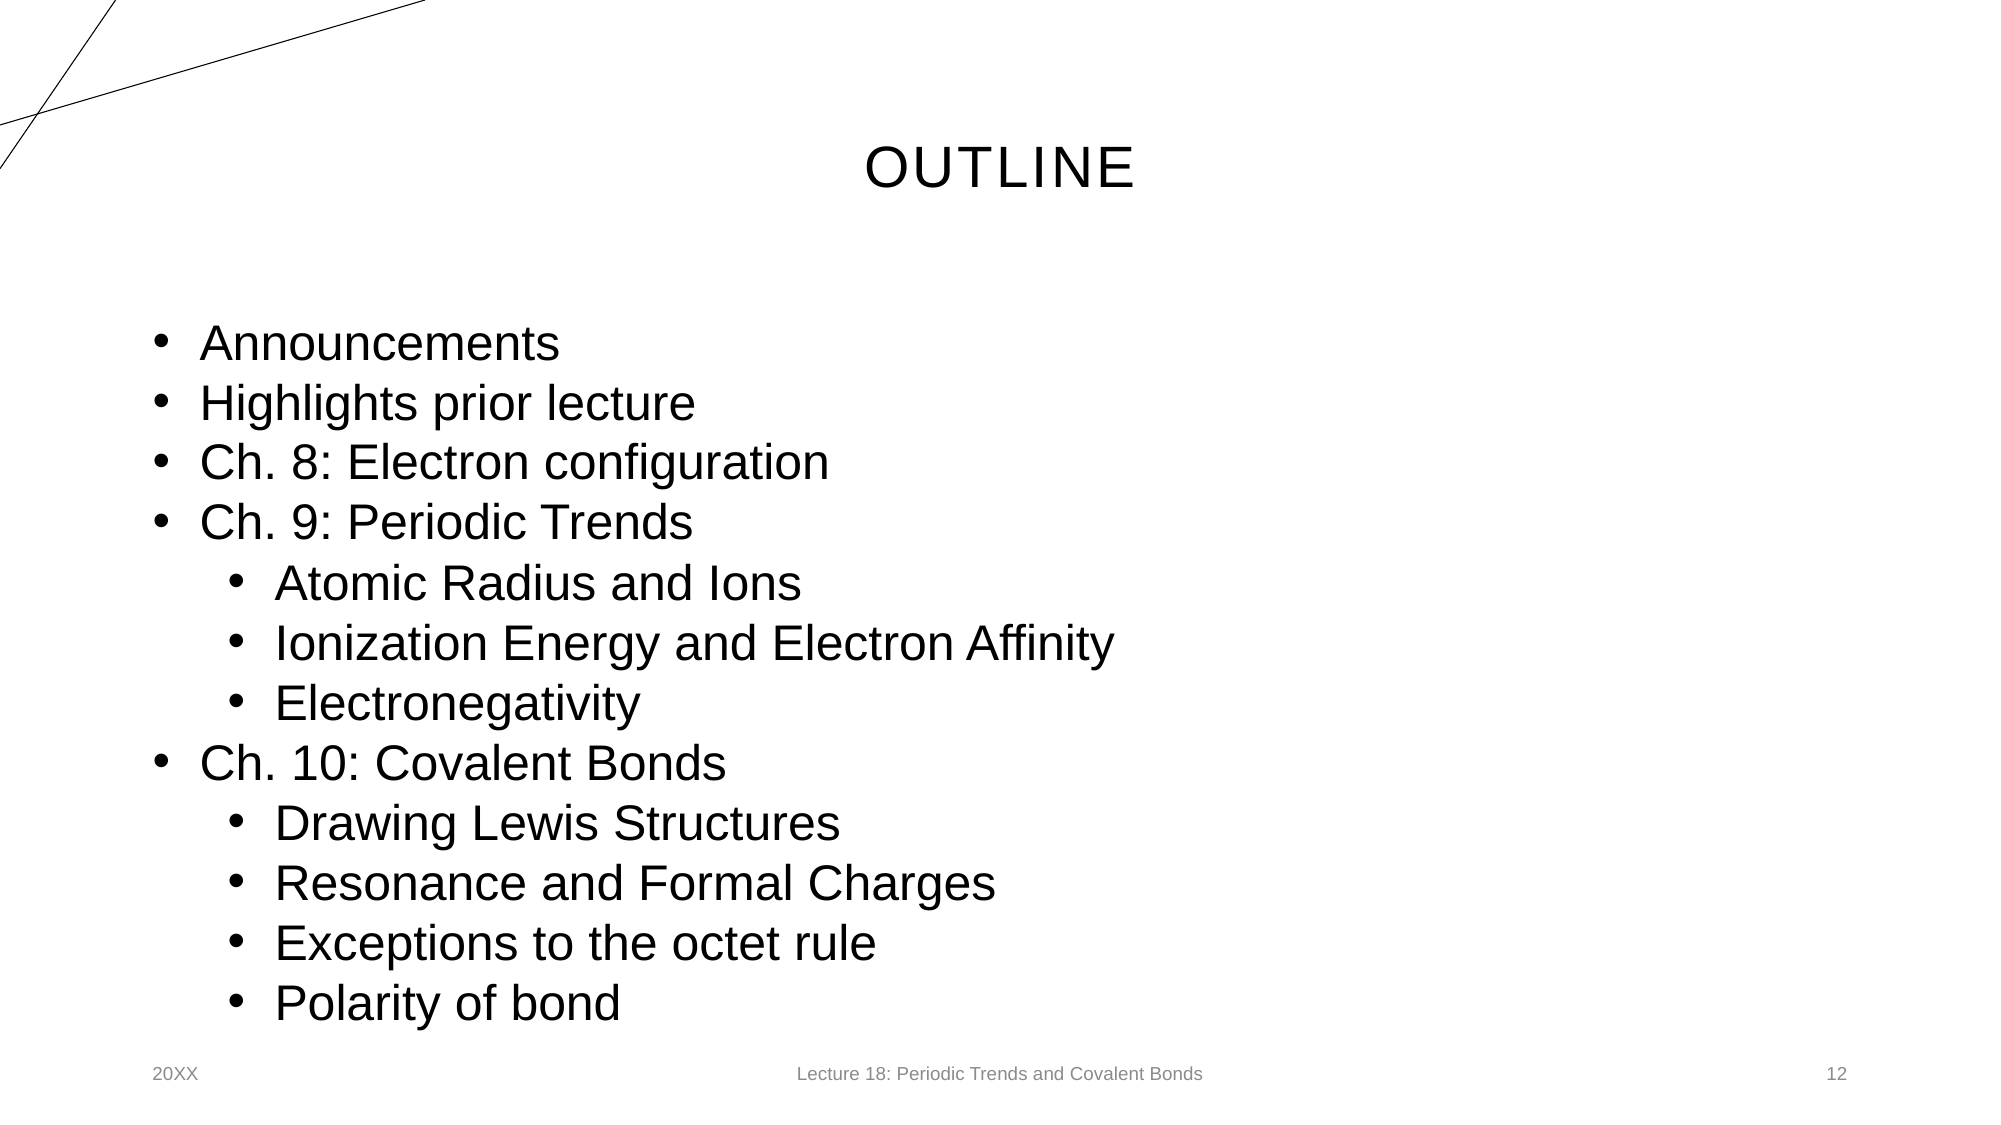

# Outline
Announcements
Highlights prior lecture
Ch. 8: Electron configuration
Ch. 9: Periodic Trends
Atomic Radius and Ions
Ionization Energy and Electron Affinity
Electronegativity
Ch. 10: Covalent Bonds
Drawing Lewis Structures
Resonance and Formal Charges
Exceptions to the octet rule
Polarity of bond
20XX
Lecture 18: Periodic Trends and Covalent Bonds​
12